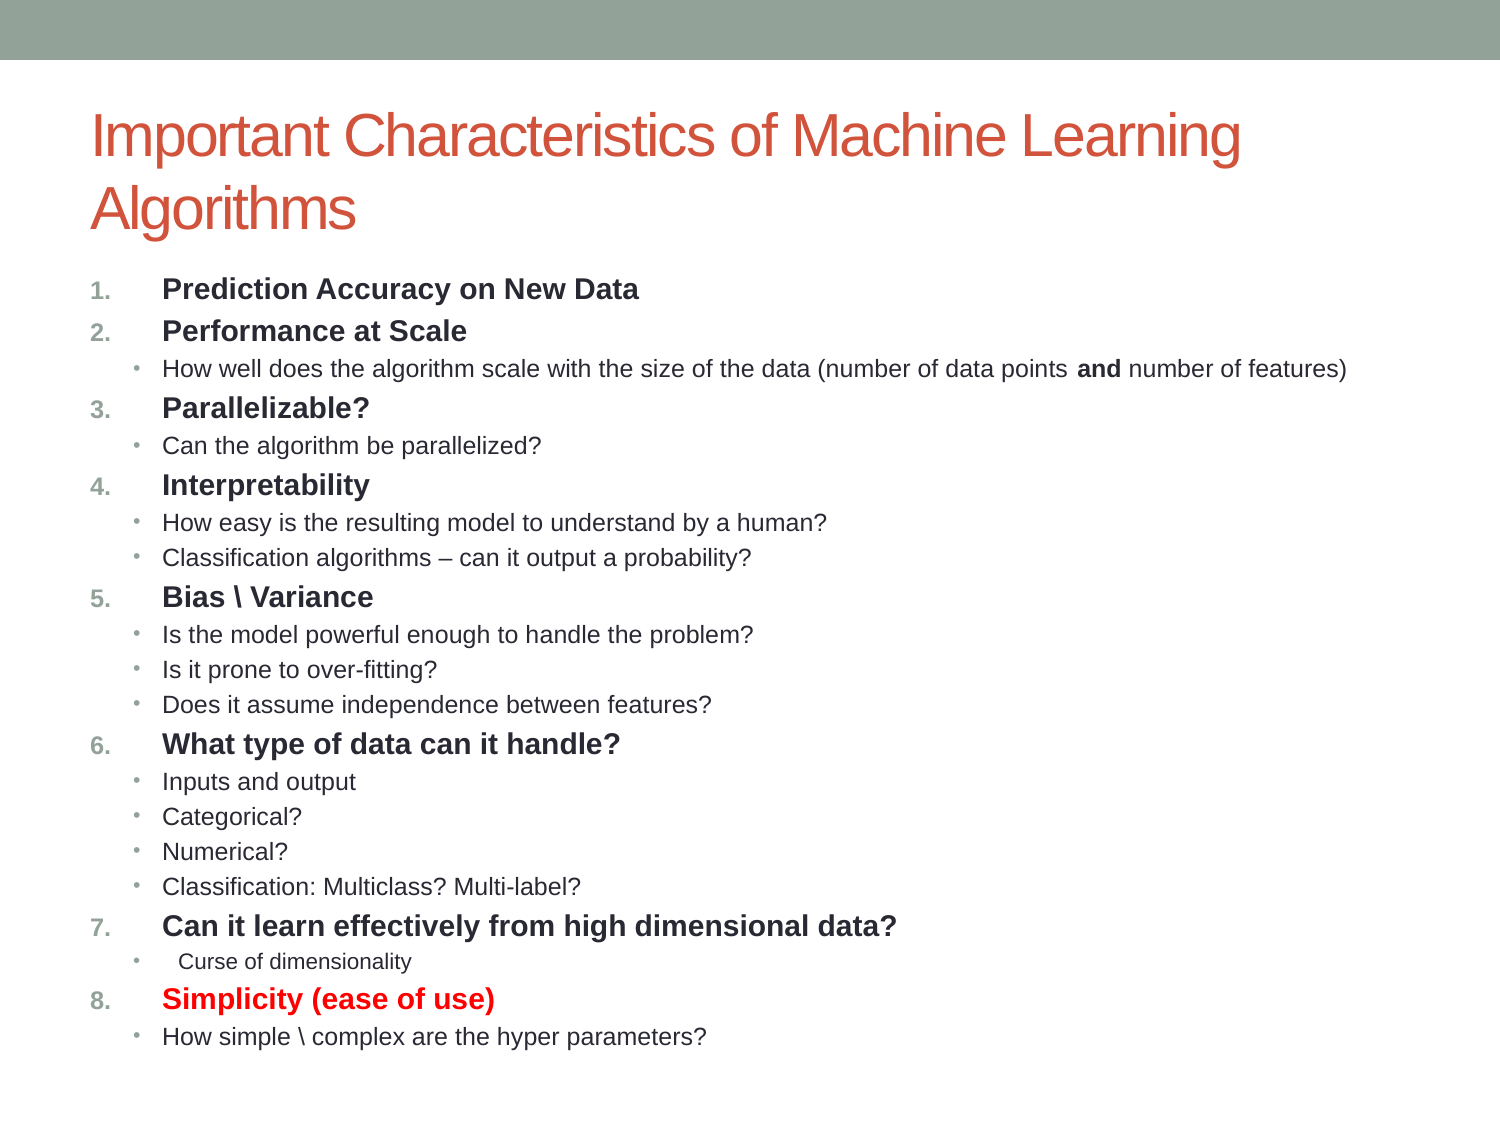

# Important Characteristics of Machine Learning Algorithms
Prediction Accuracy on New Data
Performance at Scale
How well does the algorithm scale with the size of the data (number of data points and number of features)
Parallelizable?
Can the algorithm be parallelized?
Interpretability
How easy is the resulting model to understand by a human?
Classification algorithms – can it output a probability?
Bias \ Variance
Is the model powerful enough to handle the problem?
Is it prone to over-fitting?
Does it assume independence between features?
What type of data can it handle?
Inputs and output
Categorical?
Numerical?
Classification: Multiclass? Multi-label?
Can it learn effectively from high dimensional data?
Curse of dimensionality
Simplicity (ease of use)
How simple \ complex are the hyper parameters?